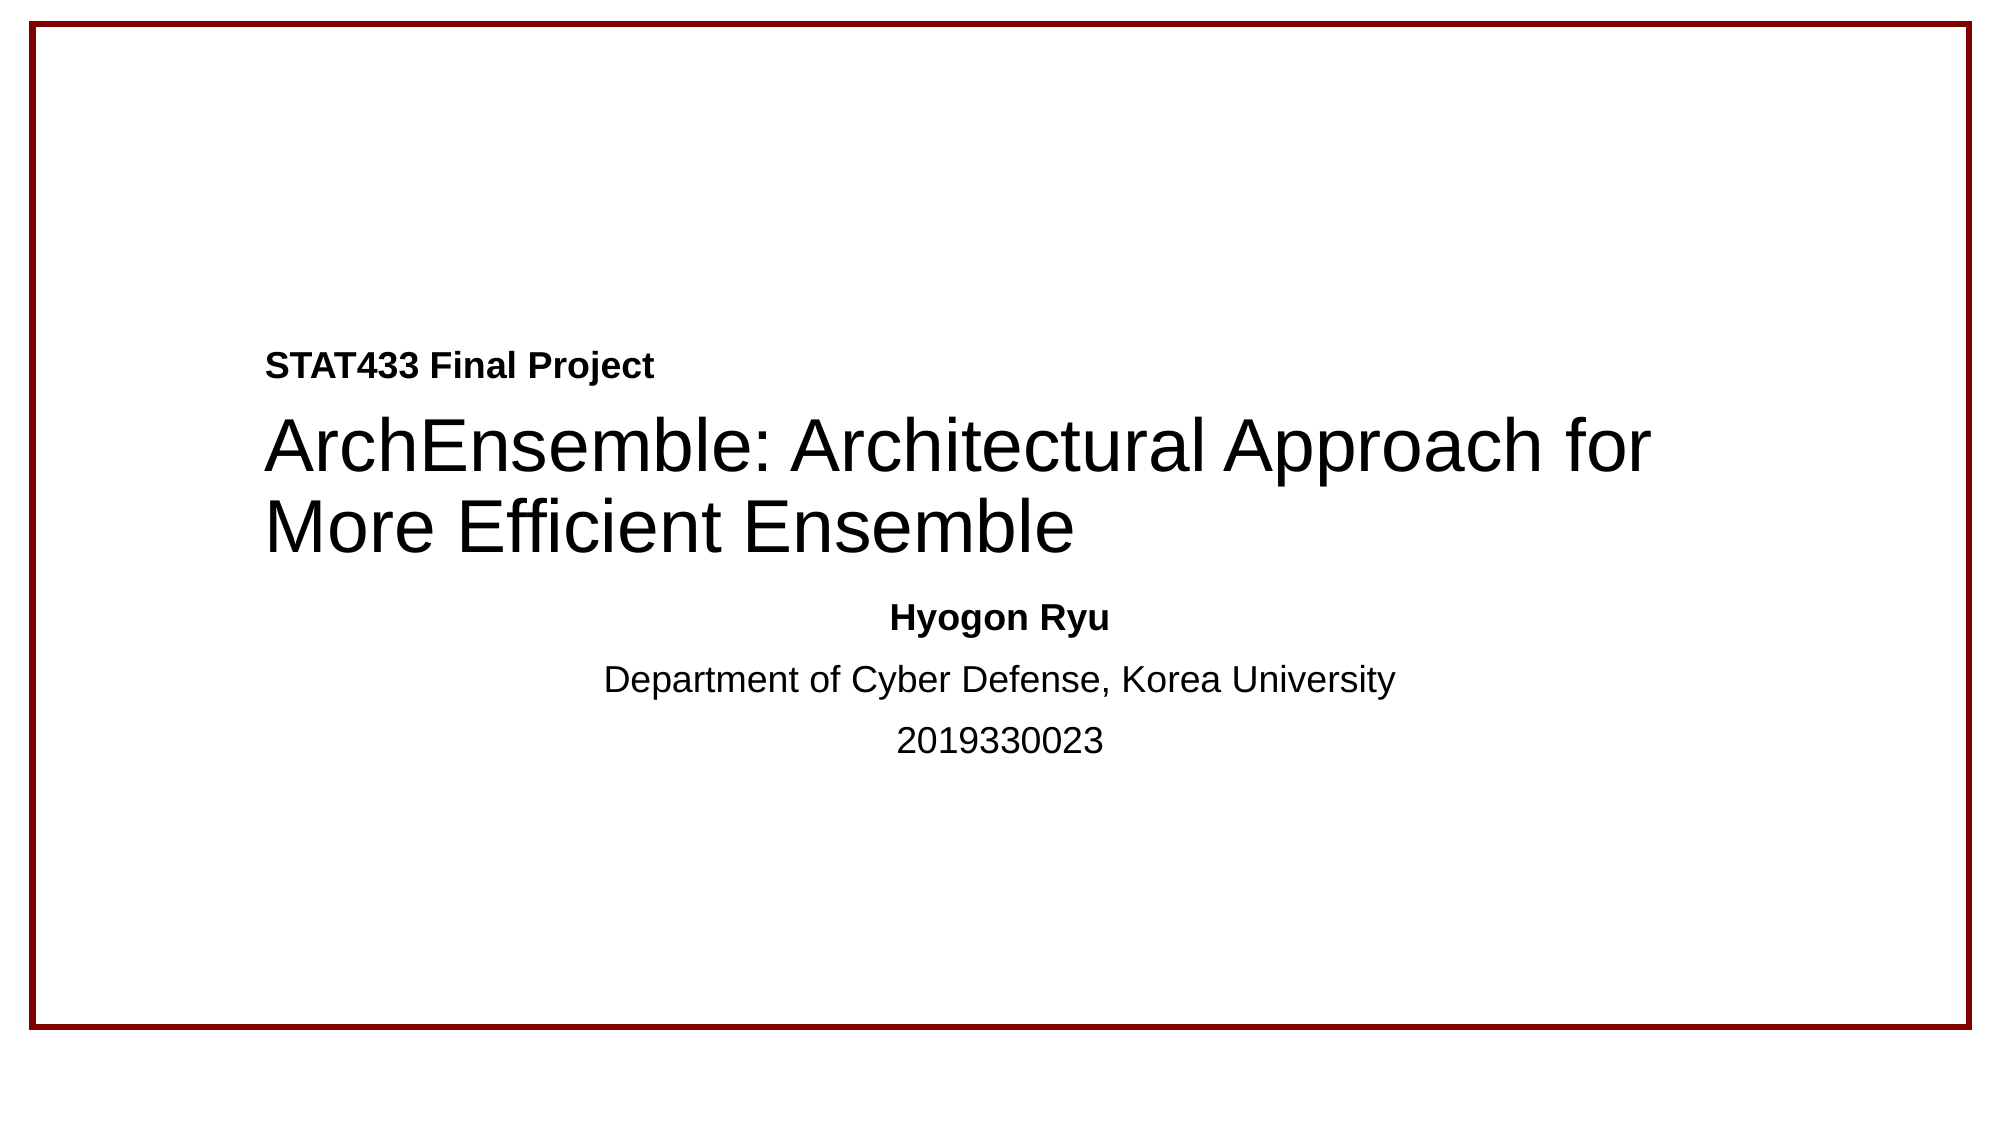

# ArchEnsemble: Architectural Approach for More Efficient Ensemble
STAT433 Final Project
Hyogon Ryu
Department of Cyber Defense, Korea University
2019330023